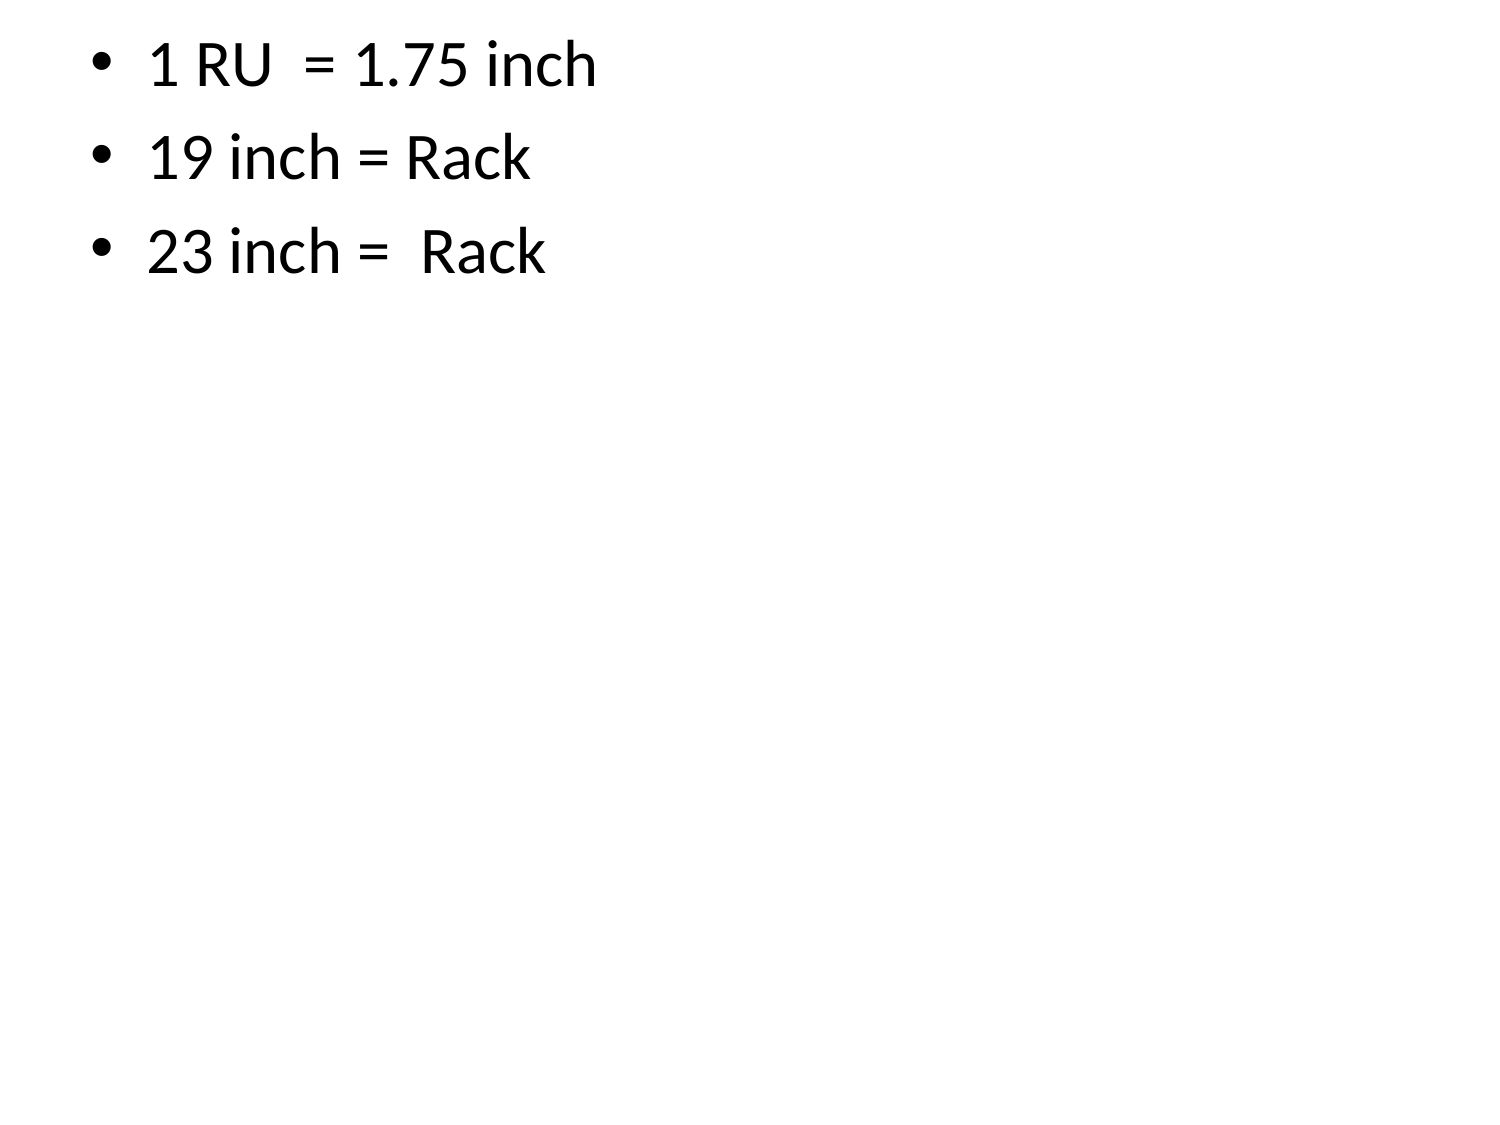

1 RU  = 1.75 inch
19 inch = Rack
23 inch =  Rack